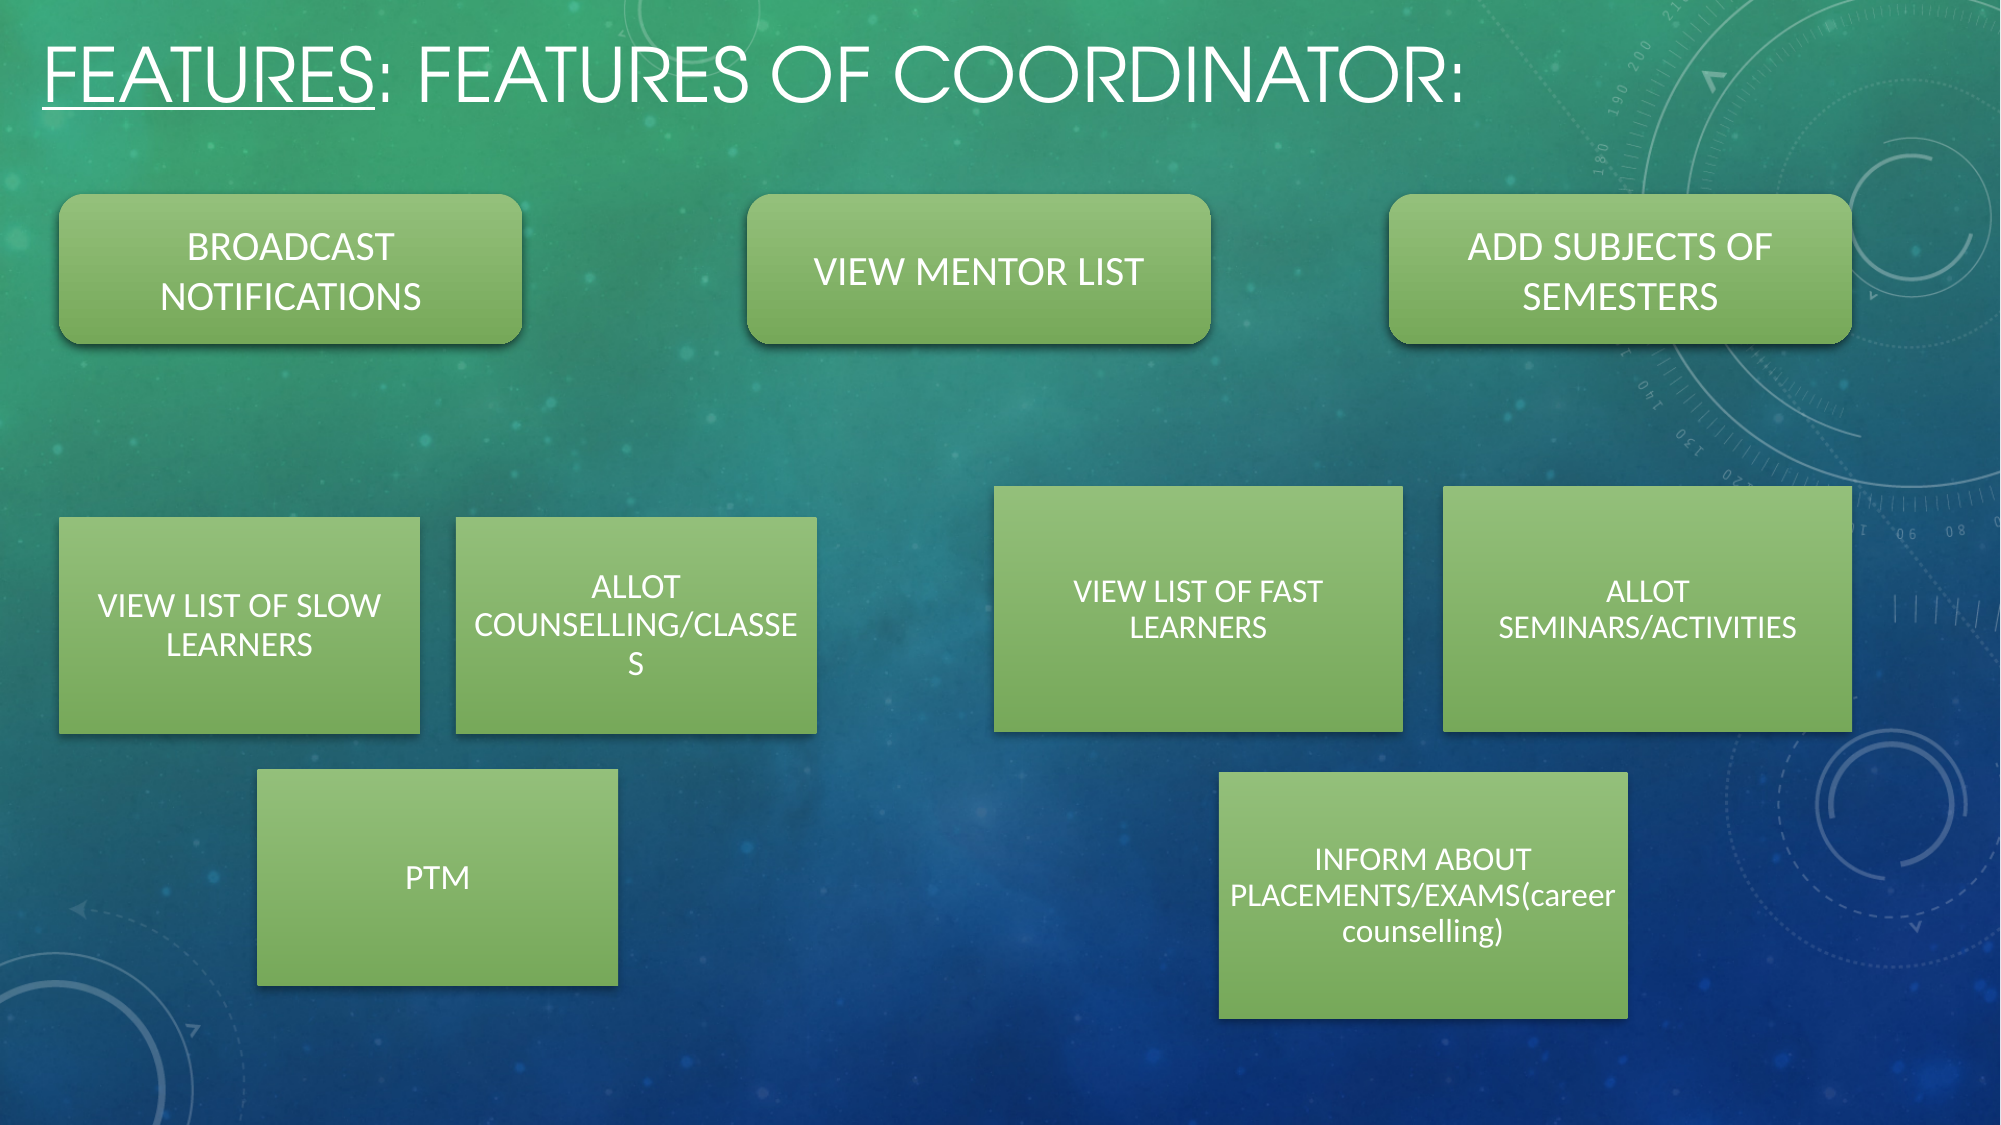

# FEATURES: FEATURES OF COORDINATOR:
BROADCAST
NOTIFICATIONS
VIEW MENTOR LIST
ADD SUBJECTS OF SEMESTERS
VIEW LIST OF SLOW LEARNERS
ALLOT COUNSELLING/CLASSES
PTM
VIEW LIST OF FAST LEARNERS
ALLOT SEMINARS/ACTIVITIES
INFORM ABOUT PLACEMENTS/EXAMS(career counselling)